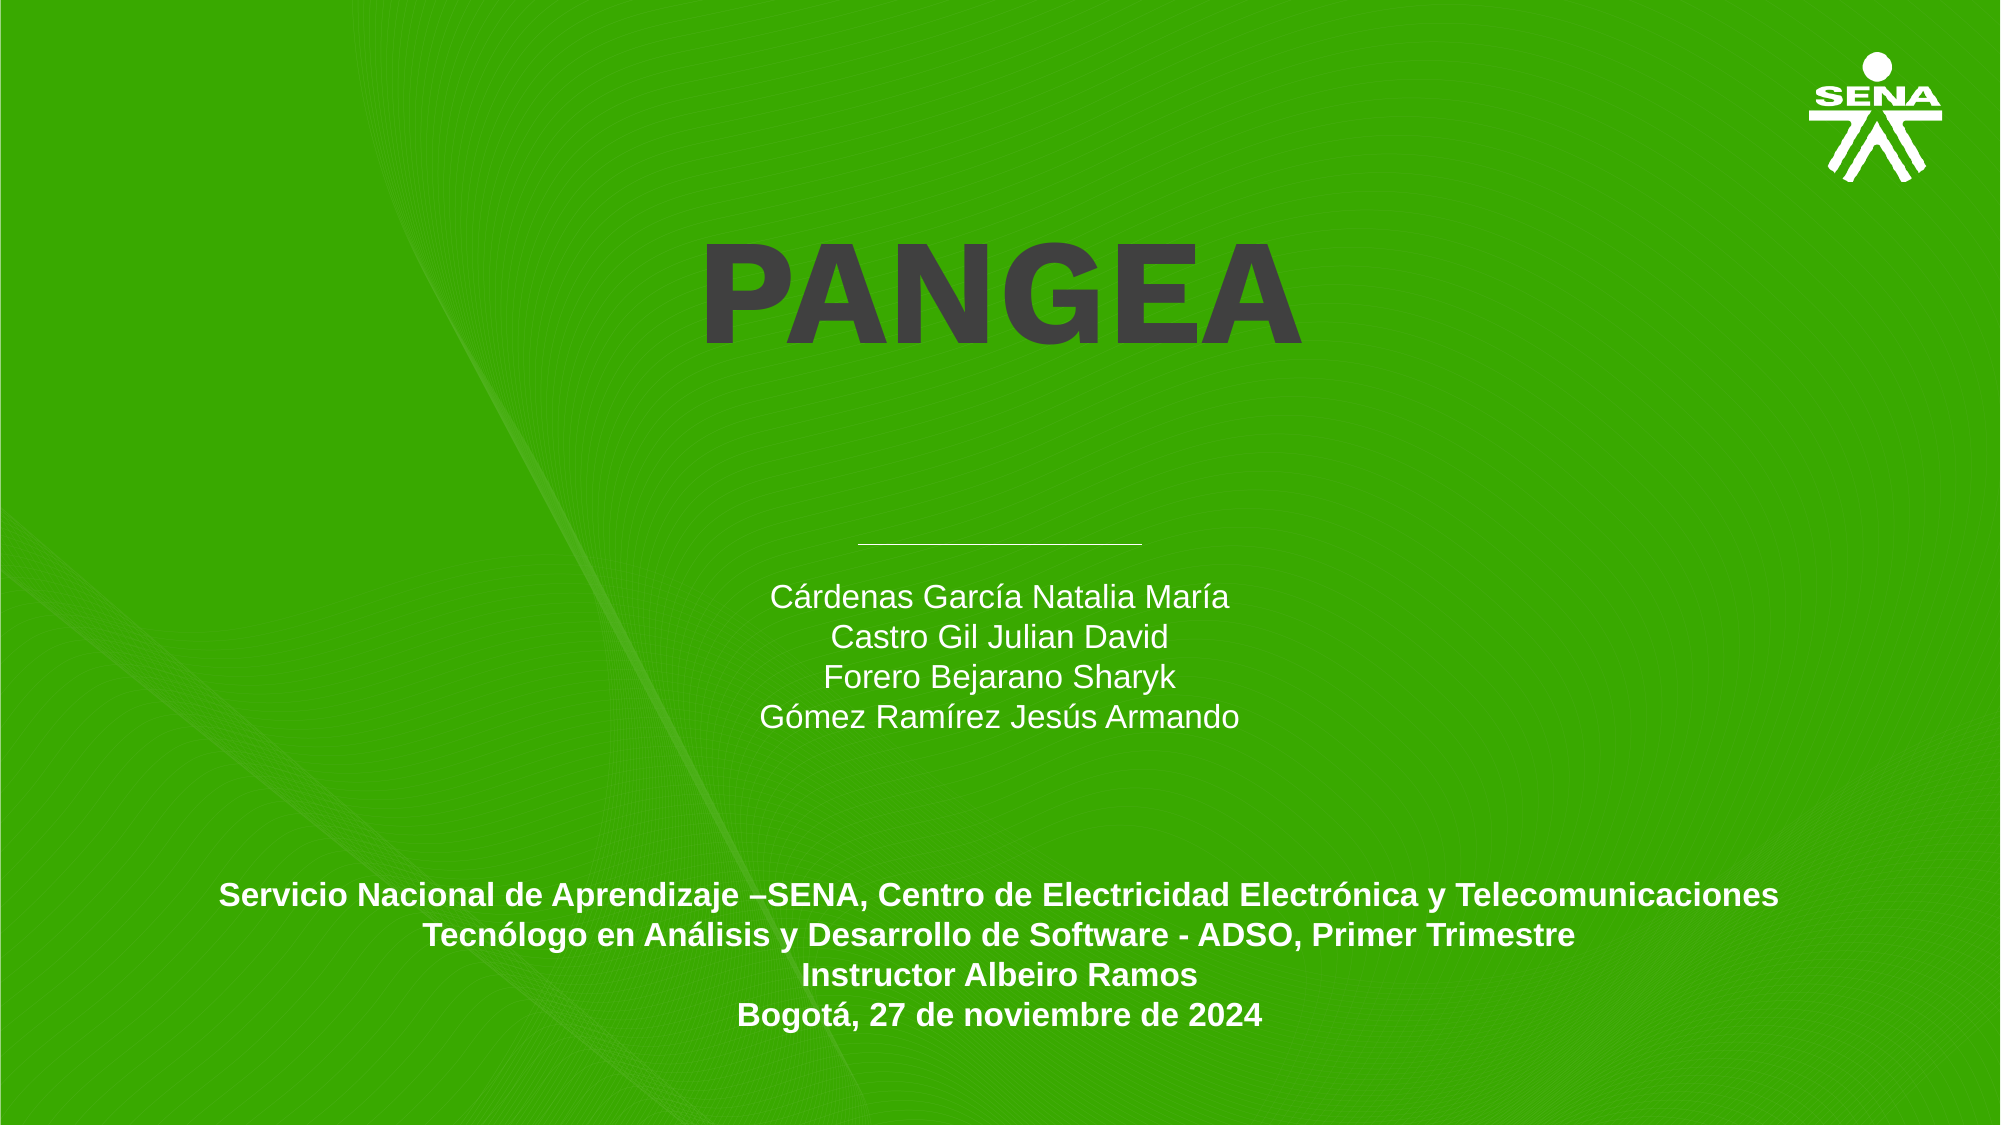

PANGEA
Cárdenas García Natalia María
Castro Gil Julian David
Forero Bejarano Sharyk
Gómez Ramírez Jesús Armando

Servicio Nacional de Aprendizaje –SENA, Centro de Electricidad Electrónica y Telecomunicaciones
Tecnólogo en Análisis y Desarrollo de Software - ADSO, Primer Trimestre
Instructor Albeiro Ramos
Bogotá, 27 de noviembre de 2024